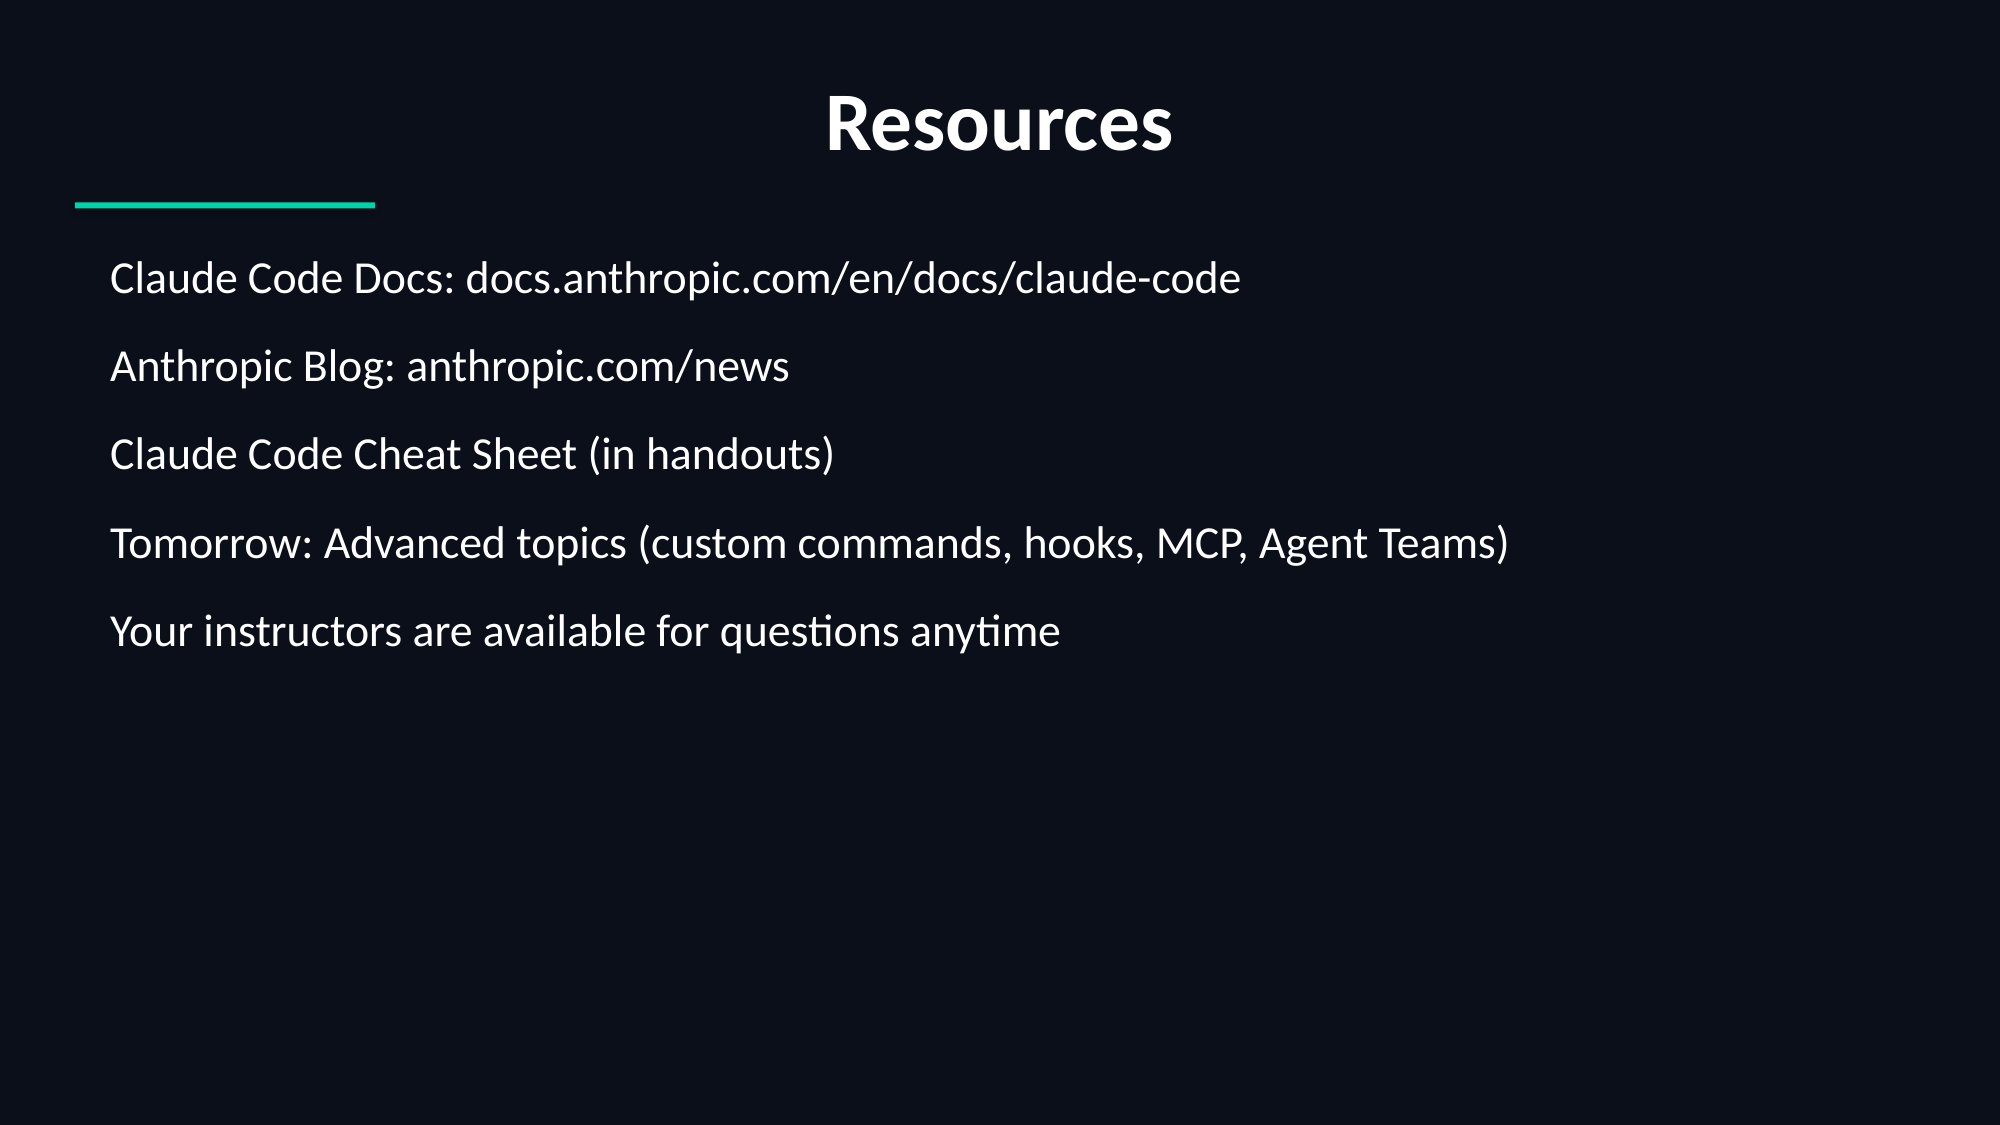

Resources

  Claude Code Docs: docs.anthropic.com/en/docs/claude-code
  Anthropic Blog: anthropic.com/news
  Claude Code Cheat Sheet (in handouts)
  Tomorrow: Advanced topics (custom commands, hooks, MCP, Agent Teams)
  Your instructors are available for questions anytime